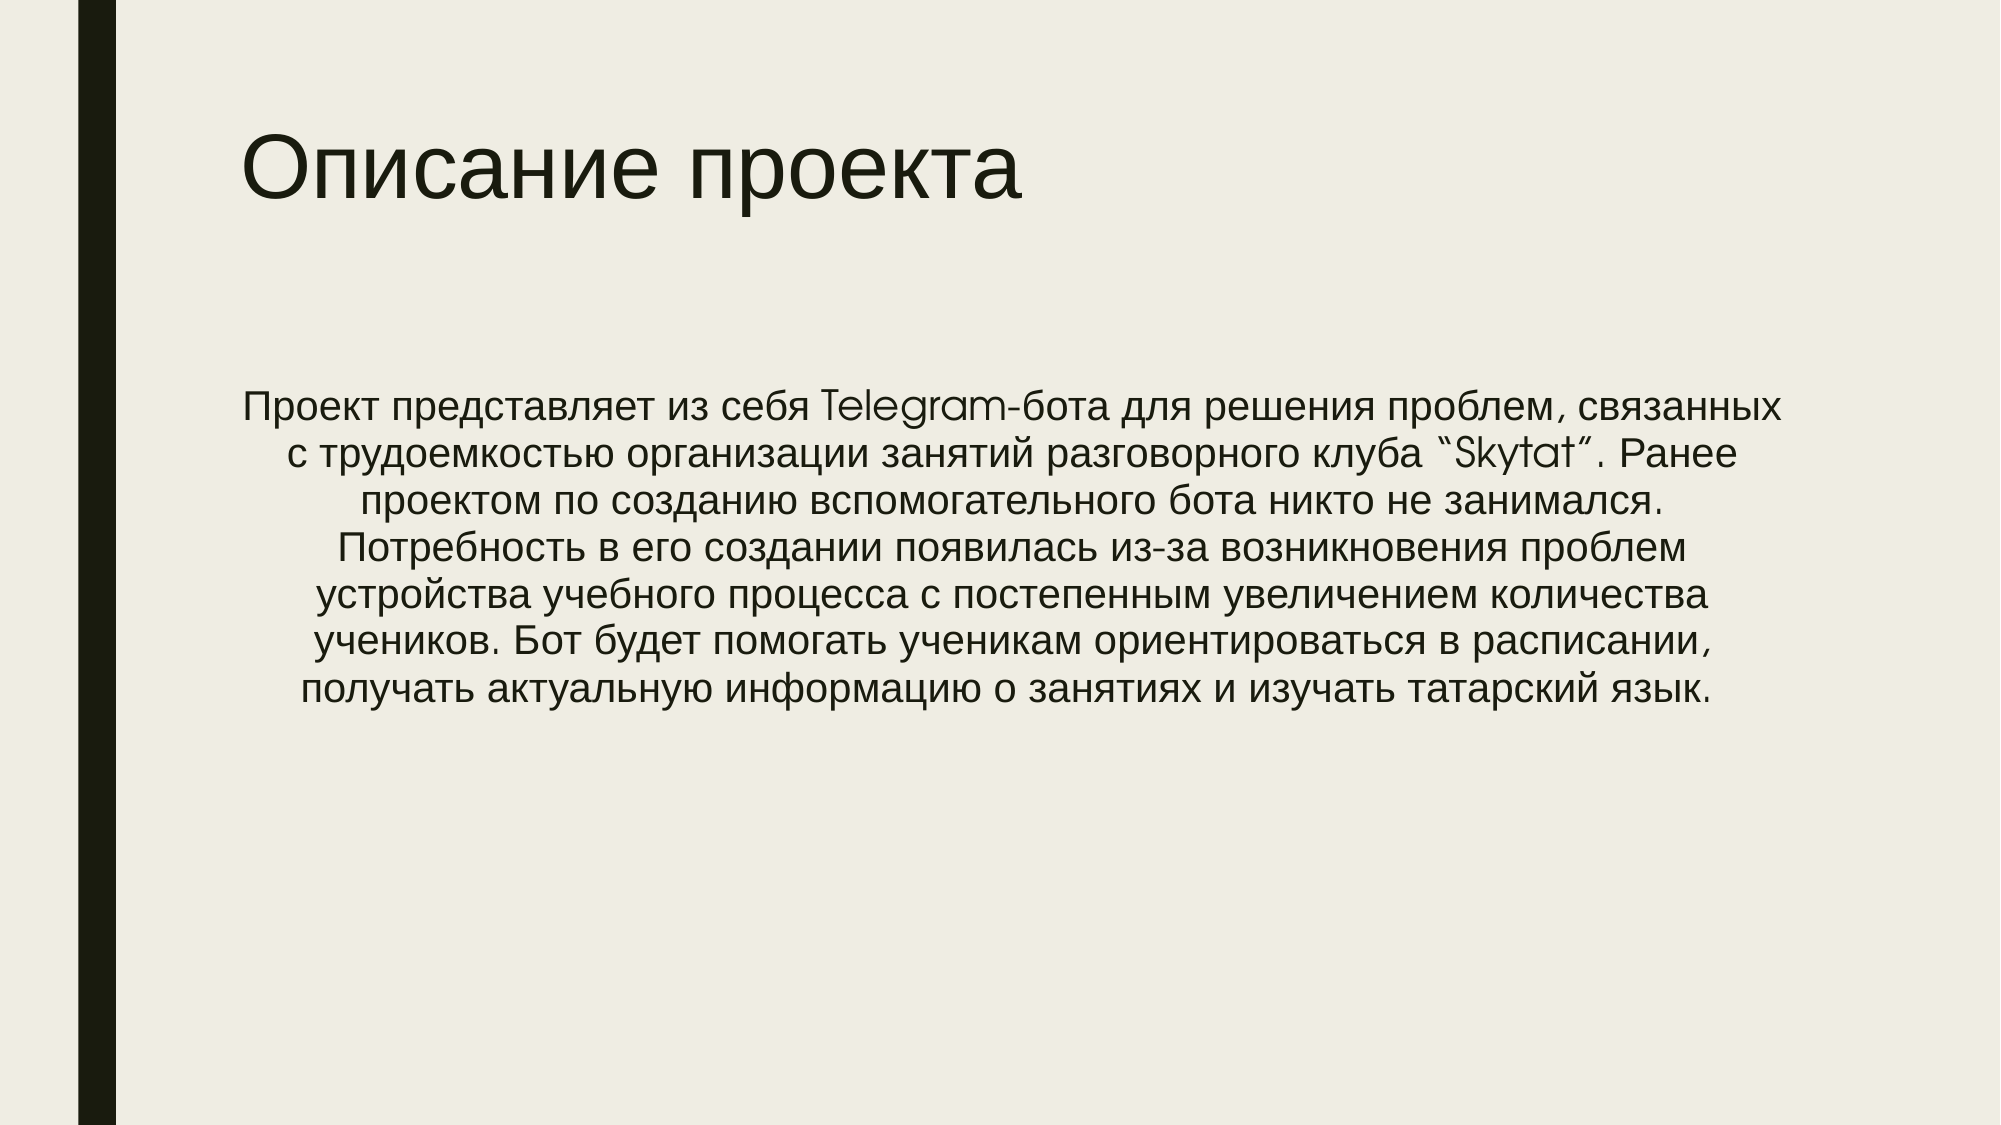

# Описание проекта
Проект представляет из себя Telegram-бота для решения проблем, связанных с трудоемкостью организации занятий разговорного клуба “Skytat”. Ранее проектом по созданию вспомогательного бота никто не занимался. Потребность в его создании появилась из-за возникновения проблем устройства учебного процесса с постепенным увеличением количества учеников. Бот будет помогать ученикам ориентироваться в расписании, получать актуальную информацию о занятиях и изучать татарский язык.